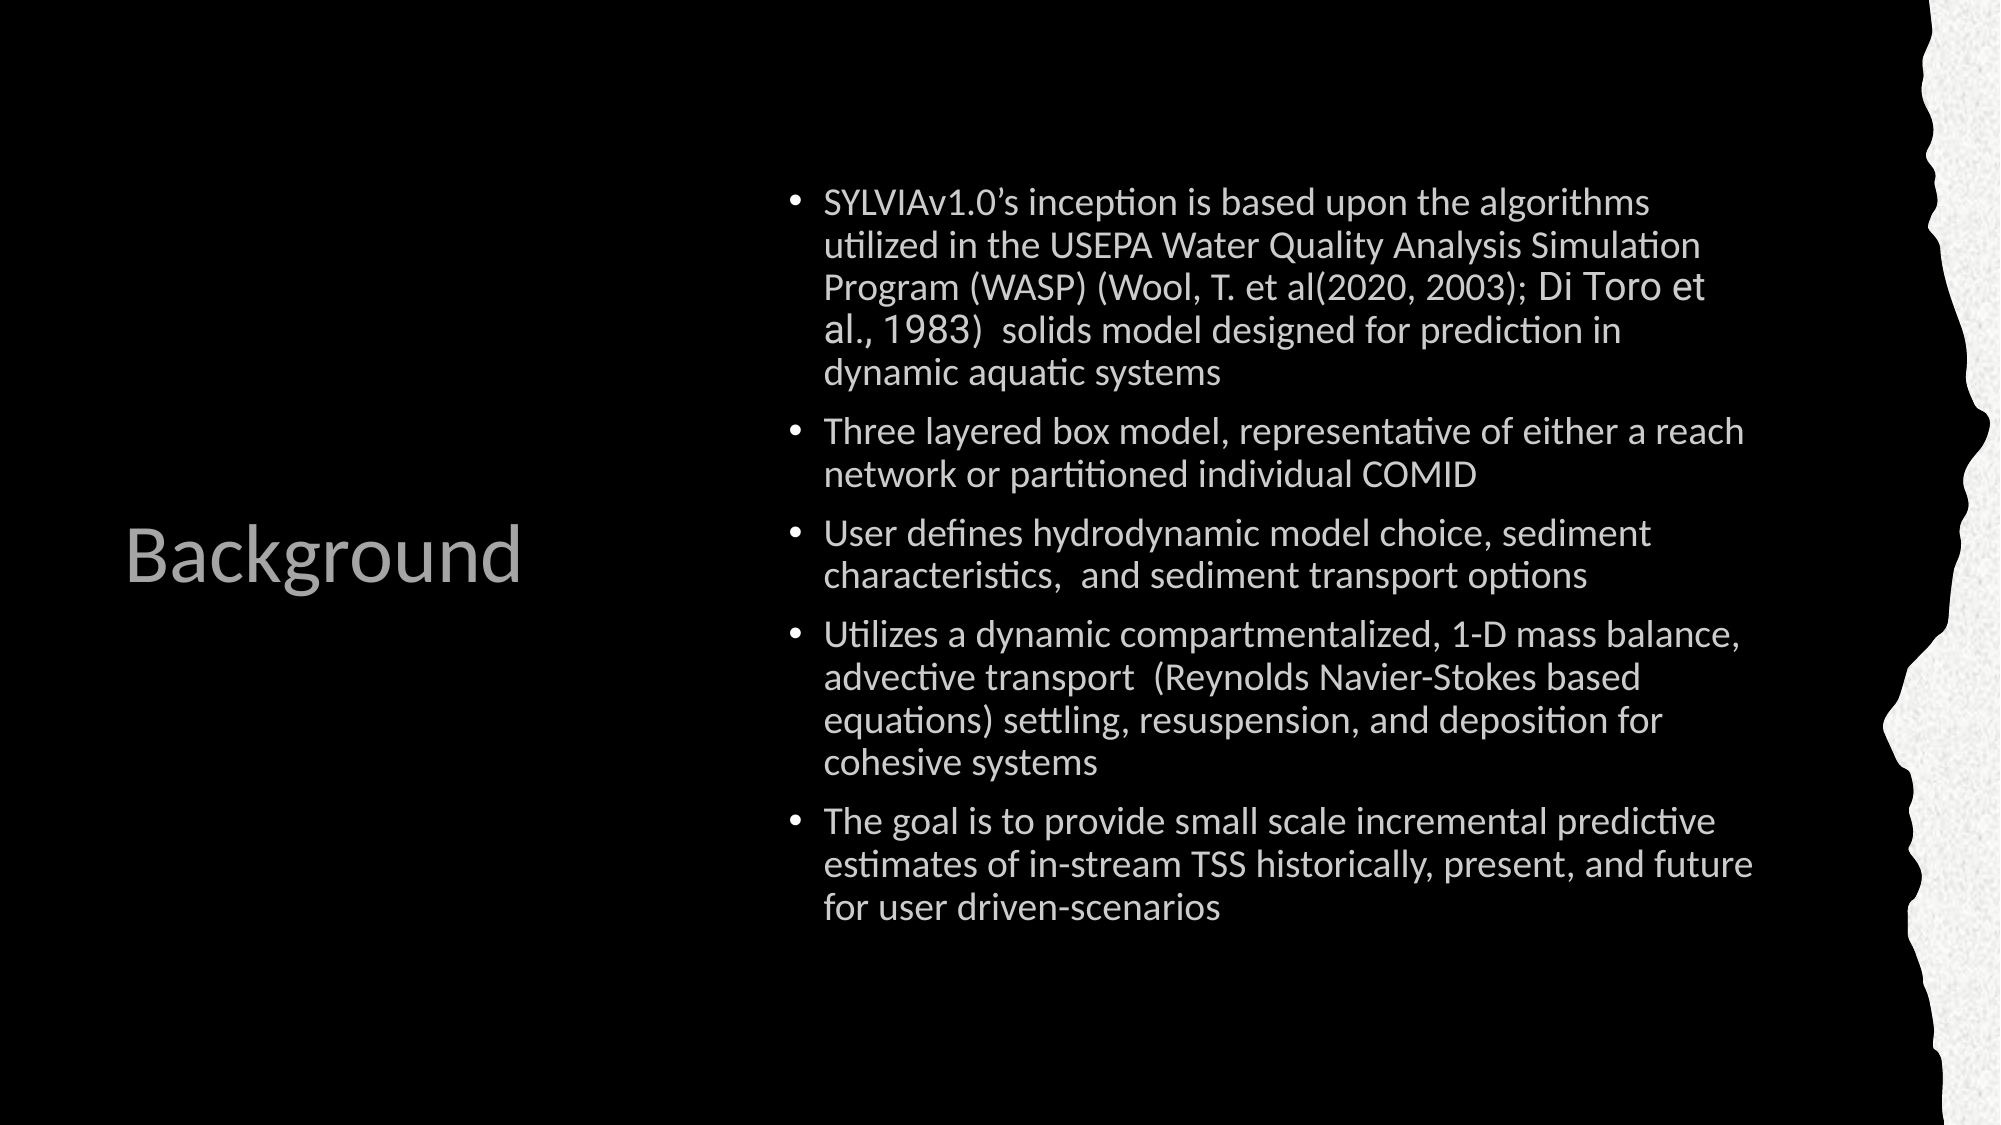

SYLVIAv1.0’s inception is based upon the algorithms utilized in the USEPA Water Quality Analysis Simulation Program (WASP) (Wool, T. et al(2020, 2003); Di Toro et al., 1983)  solids model designed for prediction in dynamic aquatic systems
Three layered box model, representative of either a reach network or partitioned individual COMID
User defines hydrodynamic model choice, sediment characteristics,  and sediment transport options
Utilizes a dynamic compartmentalized, 1-D mass balance, advective transport  (Reynolds Navier-Stokes based equations) settling, resuspension, and deposition for cohesive systems
The goal is to provide small scale incremental predictive estimates of in-stream TSS historically, present, and future for user driven-scenarios
# Background